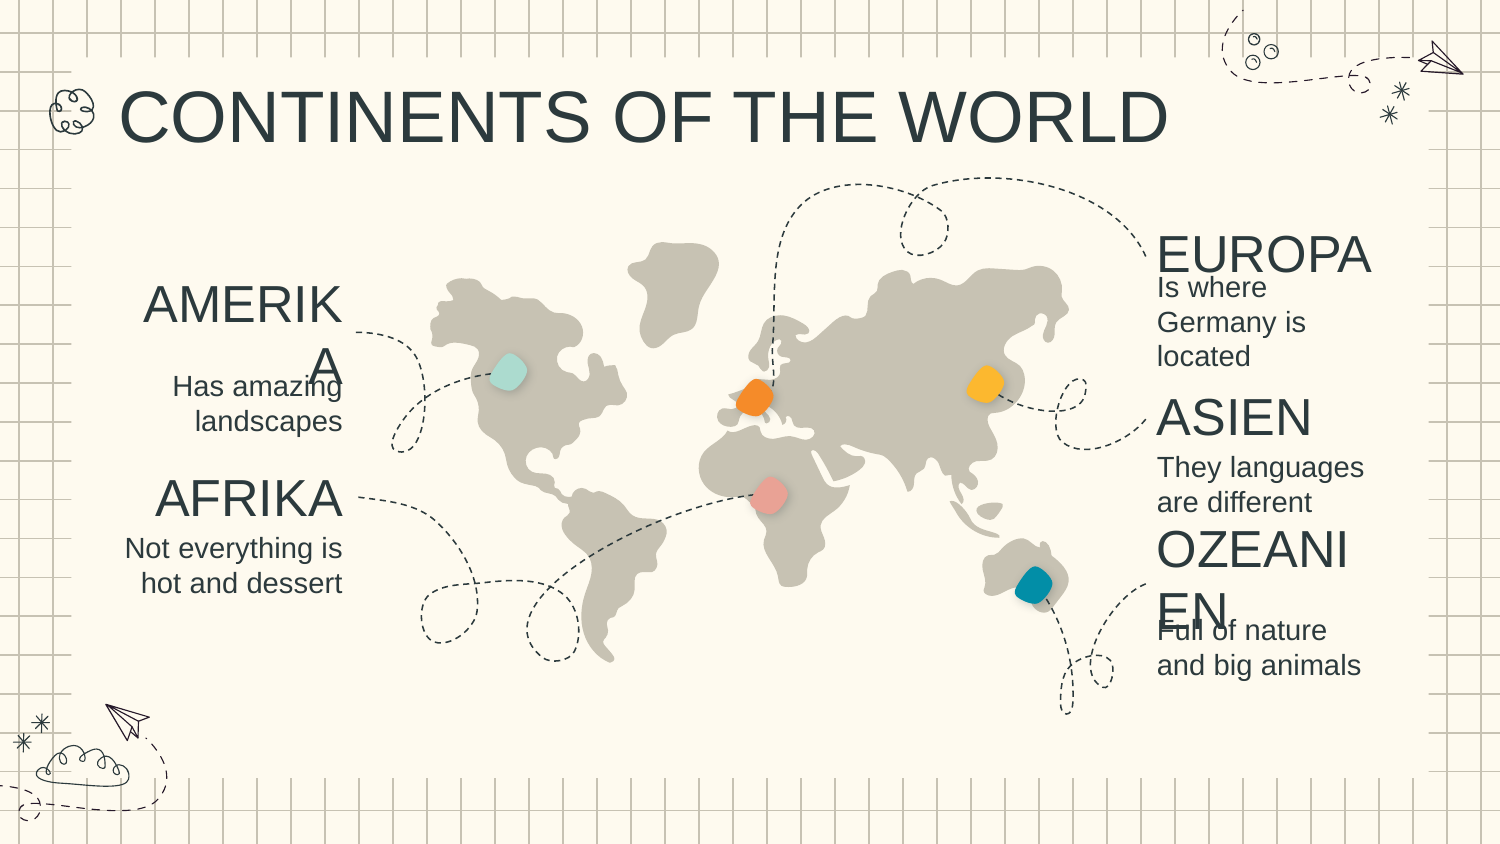

# CONTINENTS OF THE WORLD

EUROPA
Is where Germany is located

AMERIKA
Has amazing landscapes

ASIEN
They languages are different
AFRIKA
Not everything is hot and dessert

OZEANIEN
Full of nature and big animals